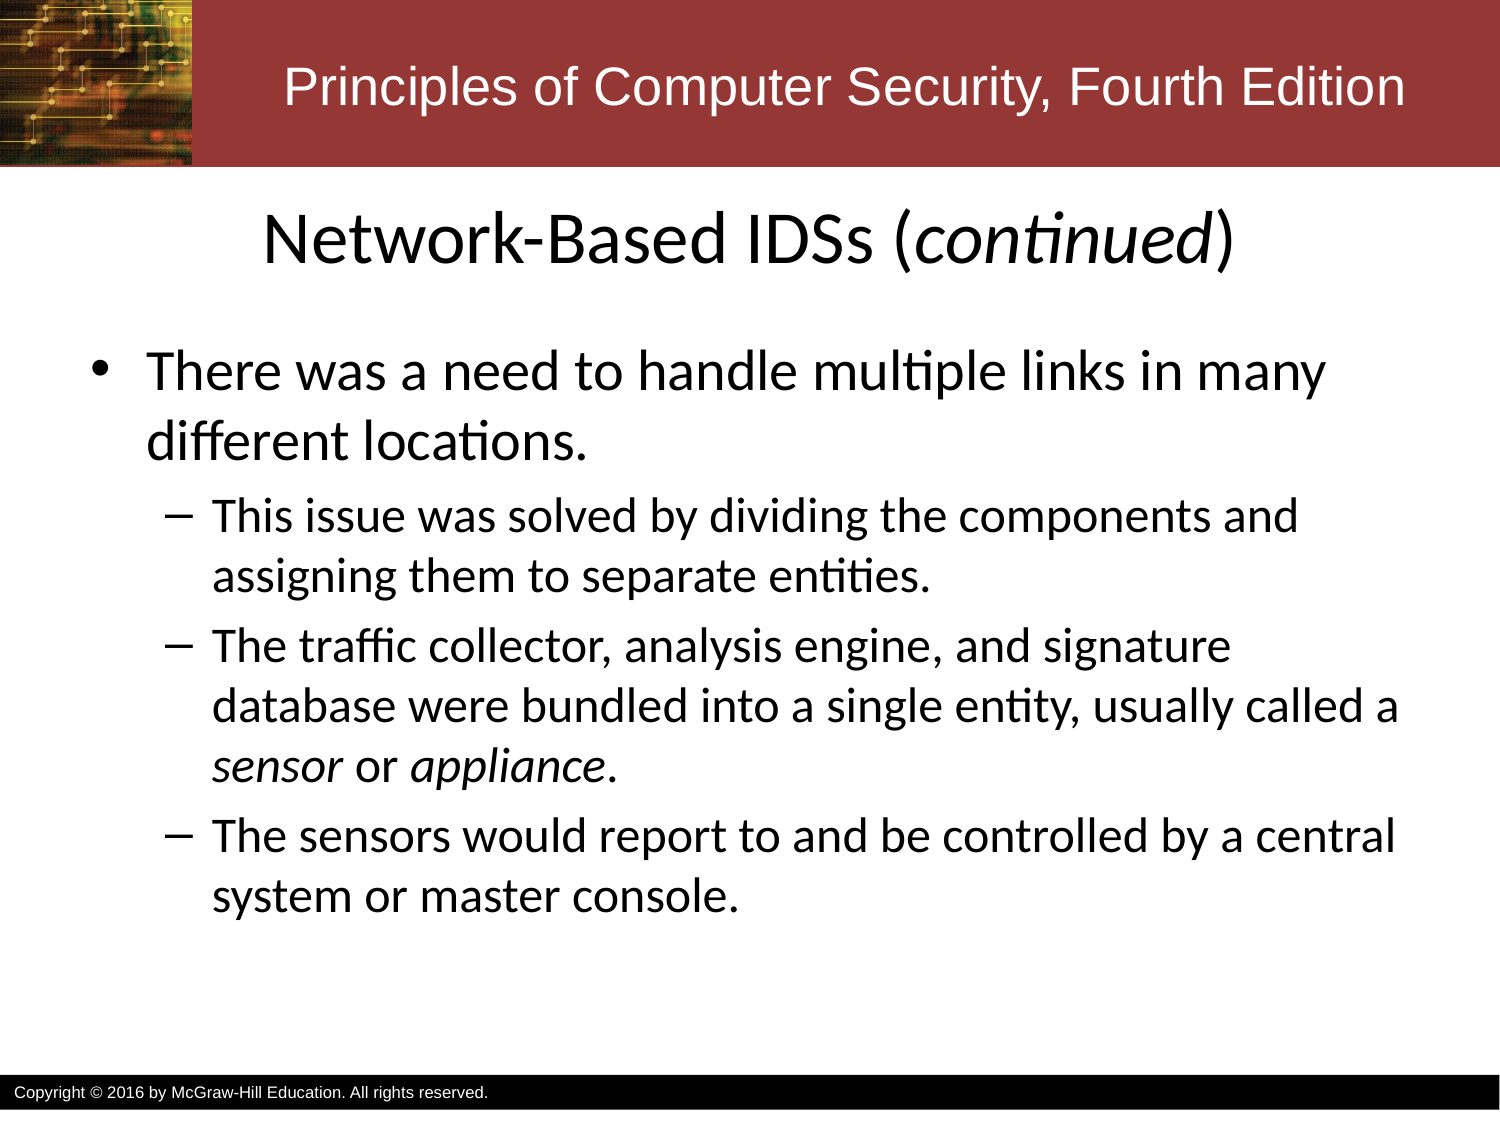

# Network-Based IDSs (continued)
There was a need to handle multiple links in many different locations.
This issue was solved by dividing the components and assigning them to separate entities.
The traffic collector, analysis engine, and signature database were bundled into a single entity, usually called a sensor or appliance.
The sensors would report to and be controlled by a central system or master console.